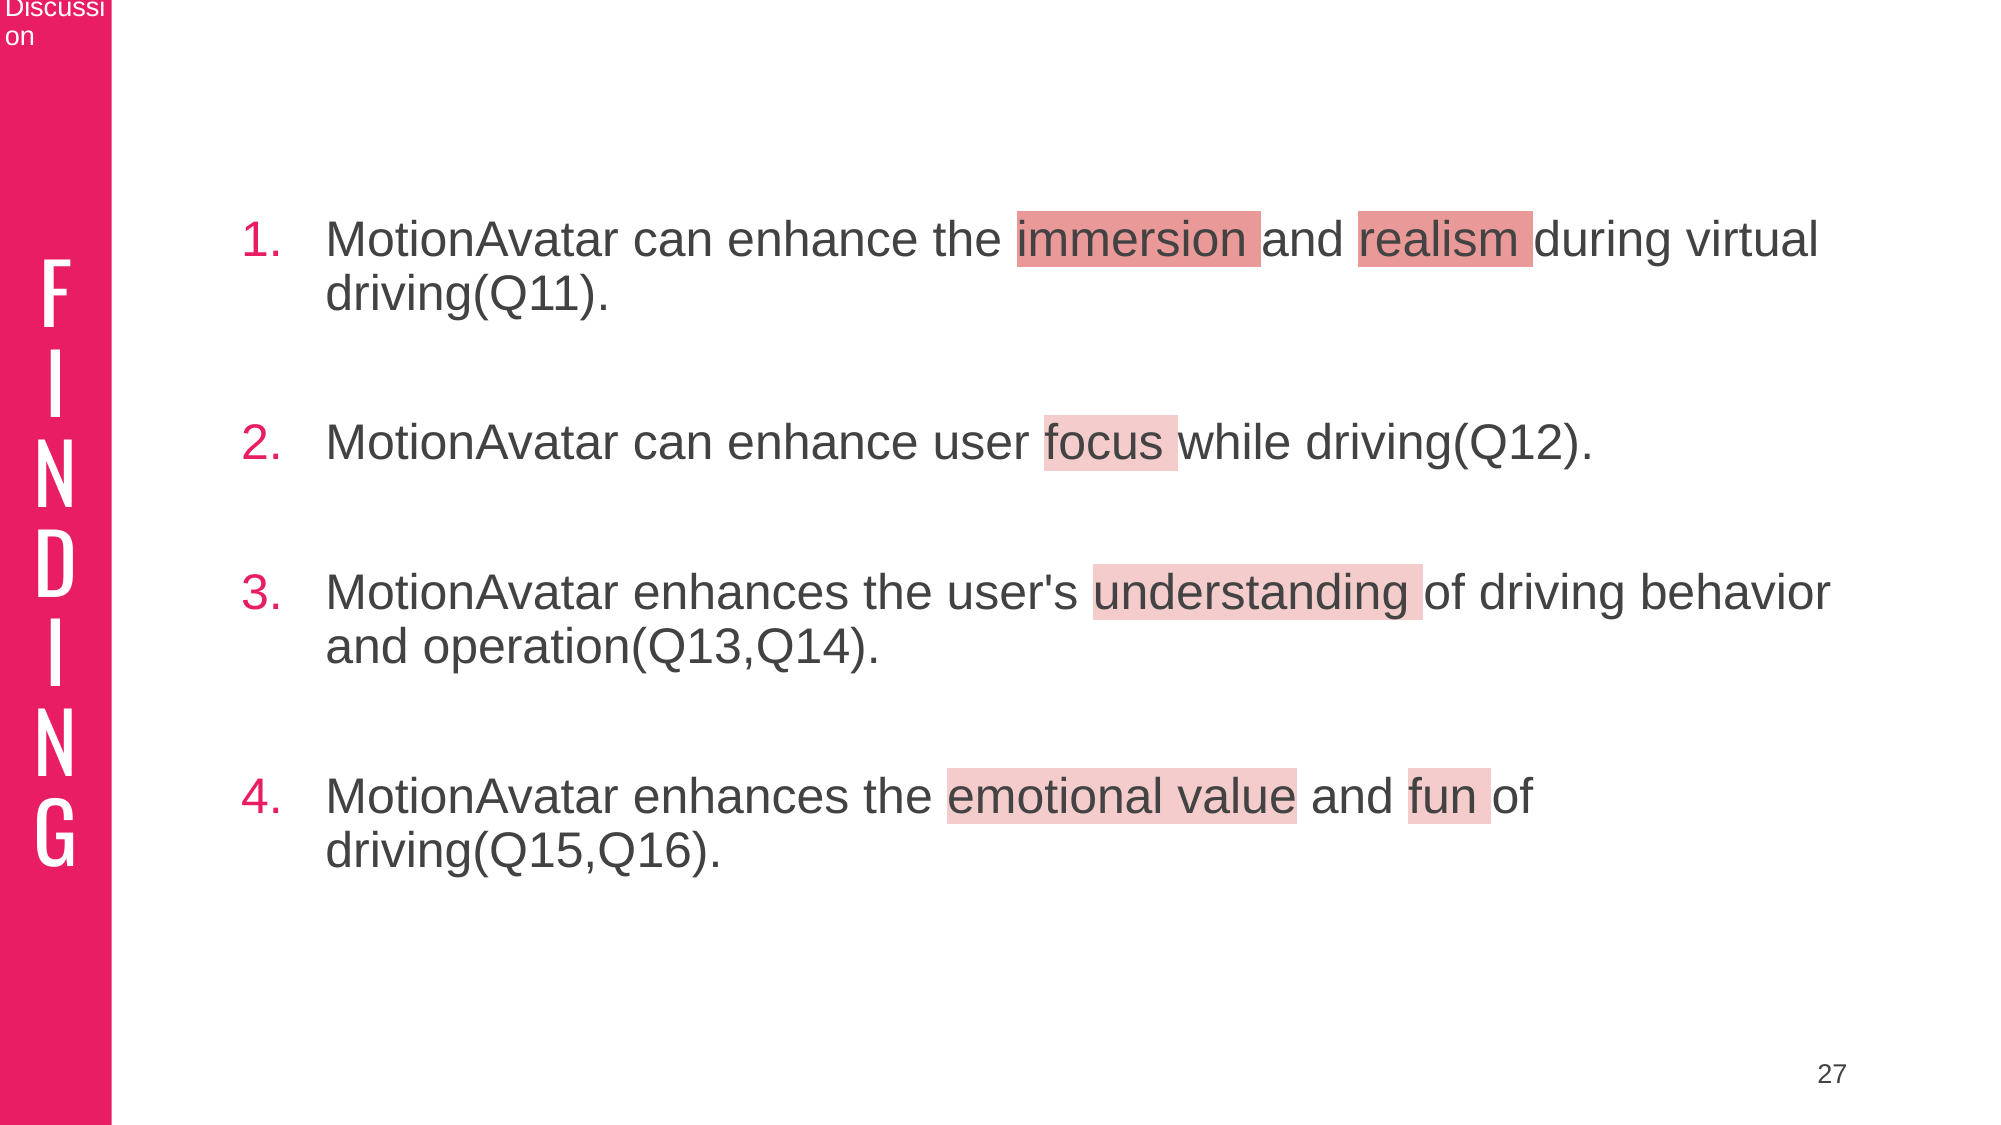

# Discussion
MotionAvatar can enhance the immersion and realism during virtual driving(Q11).

MotionAvatar can enhance user focus while driving(Q12).

MotionAvatar enhances the user's understanding of driving behavior and operation(Q13,Q14).

MotionAvatar enhances the emotional value and fun of driving(Q15,Q16).
FINDING
27